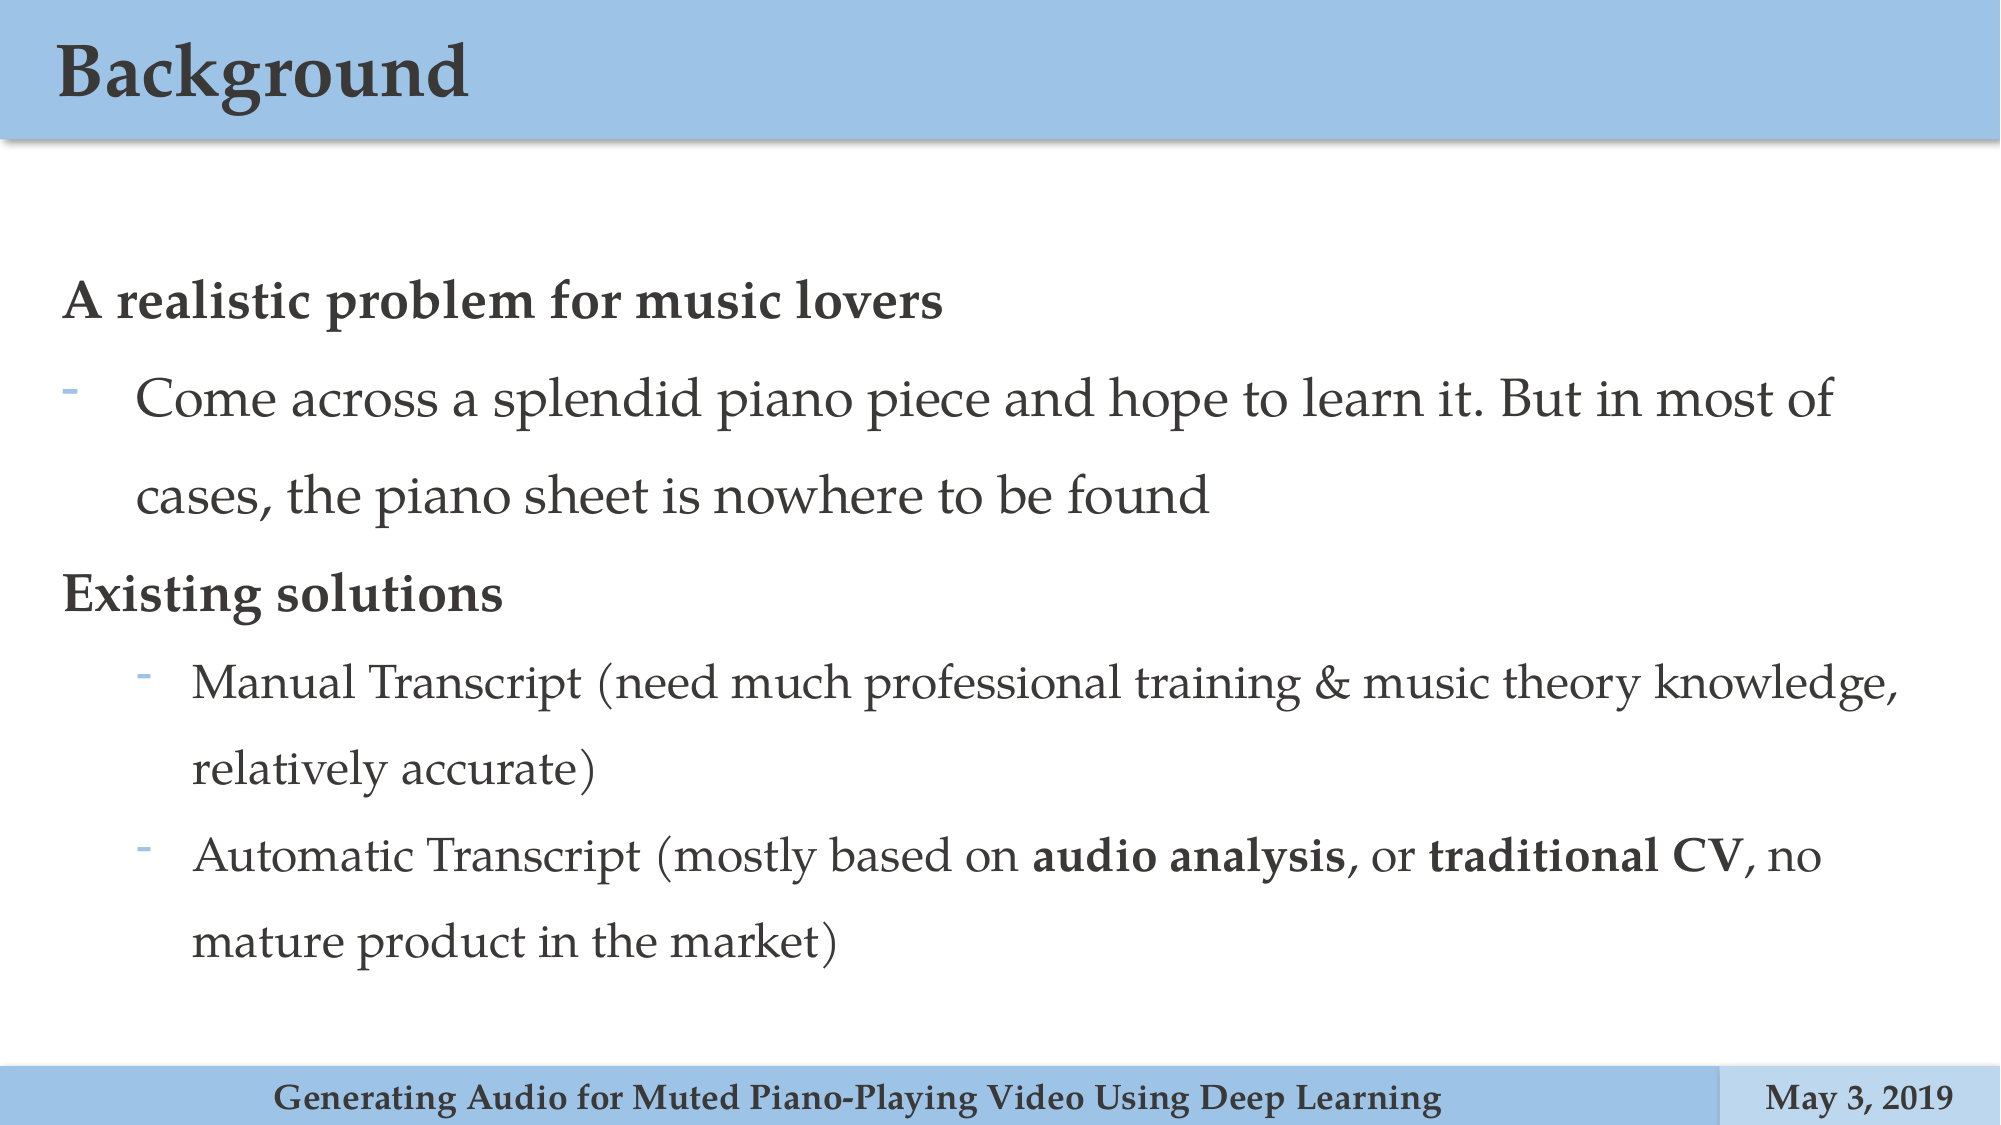

Background
A realistic problem for music lovers
Come across a splendid piano piece and hope to learn it. But in most of cases, the piano sheet is nowhere to be found
Existing solutions
Manual Transcript (need much professional training & music theory knowledge, relatively accurate)
Automatic Transcript (mostly based on audio analysis, or traditional CV, no mature product in the market)

Generating Audio for Muted Piano-Playing Video Using Deep Learning
May 3, 2019